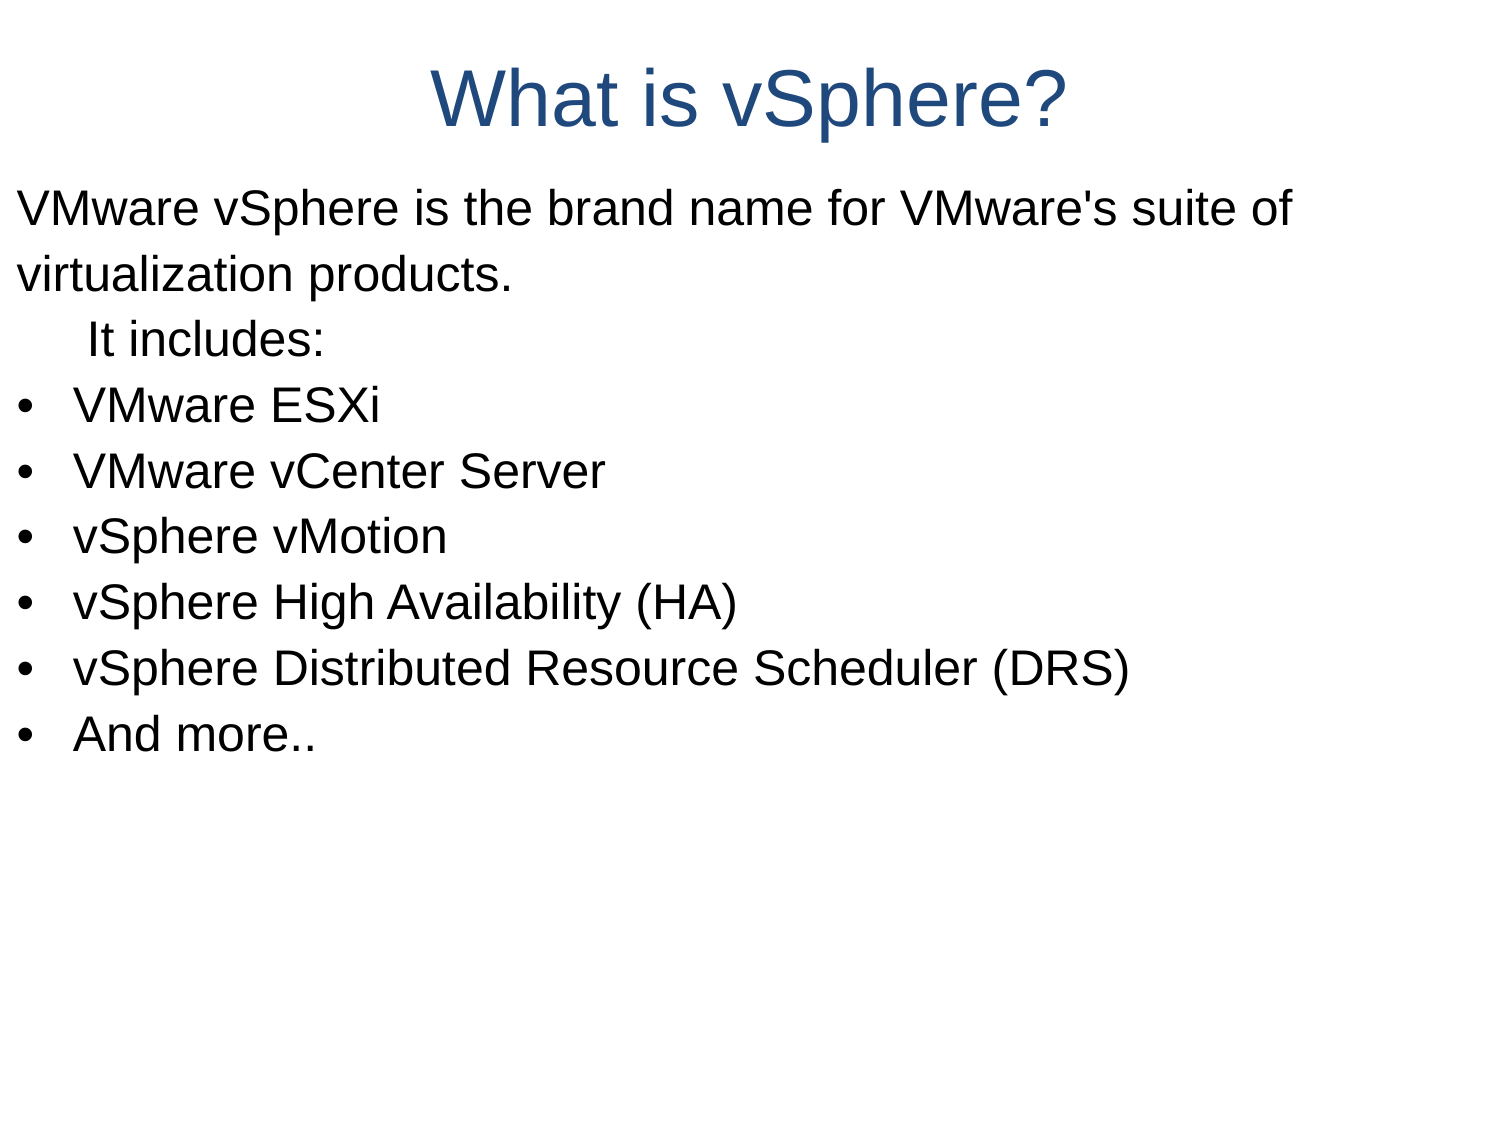

# What is vSphere?
VMware vSphere is the brand name for VMware's suite of
virtualization products.
     It includes:
VMware ESXi
VMware vCenter Server
vSphere vMotion
vSphere High Availability (HA)
vSphere Distributed Resource Scheduler (DRS)
And more..